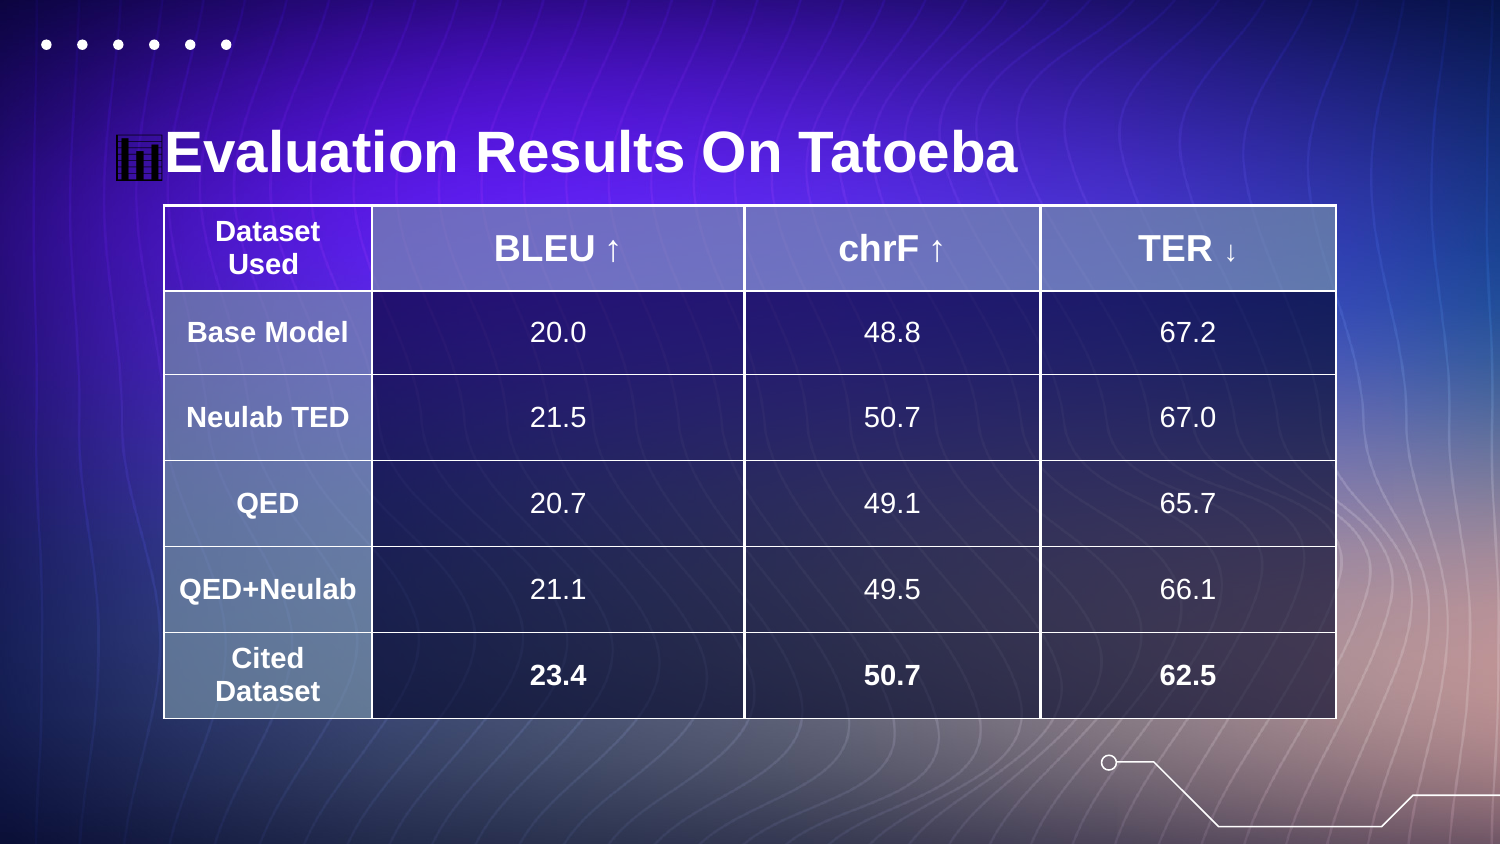

📊Evaluation Results On Tatoeba
| Dataset Used | BLEU ↑ | chrF ↑ | TER ↓ |
| --- | --- | --- | --- |
| Base Model | 20.0 | 48.8 | 67.2 |
| Neulab TED | 21.5 | 50.7 | 67.0 |
| QED | 20.7 | 49.1 | 65.7 |
| QED+Neulab | 21.1 | 49.5 | 66.1 |
| Cited Dataset | 23.4 | 50.7 | 62.5 |